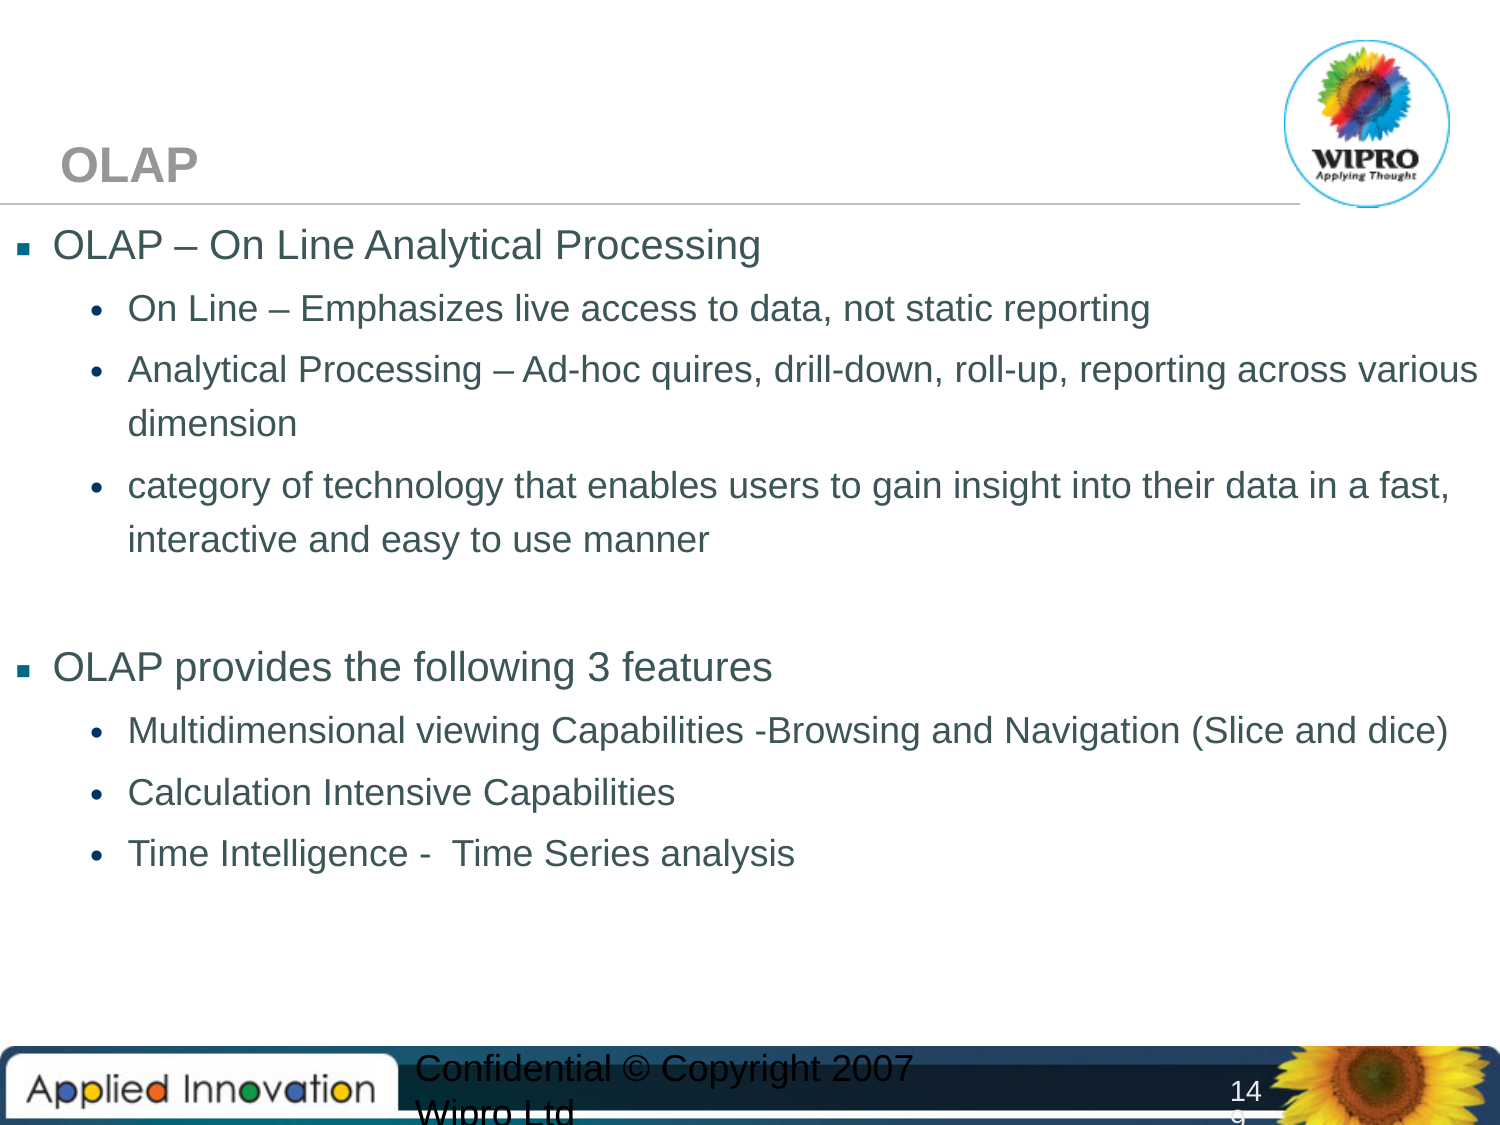

# OLAP
OLAP – On Line Analytical Processing
On Line – Emphasizes live access to data, not static reporting
Analytical Processing – Ad-hoc quires, drill-down, roll-up, reporting across various dimension
category of technology that enables users to gain insight into their data in a fast, interactive and easy to use manner

OLAP provides the following 3 features
Multidimensional viewing Capabilities -Browsing and Navigation (Slice and dice)
Calculation Intensive Capabilities
Time Intelligence -  Time Series analysis
Confidential © Copyright 2007 Wipro Ltd